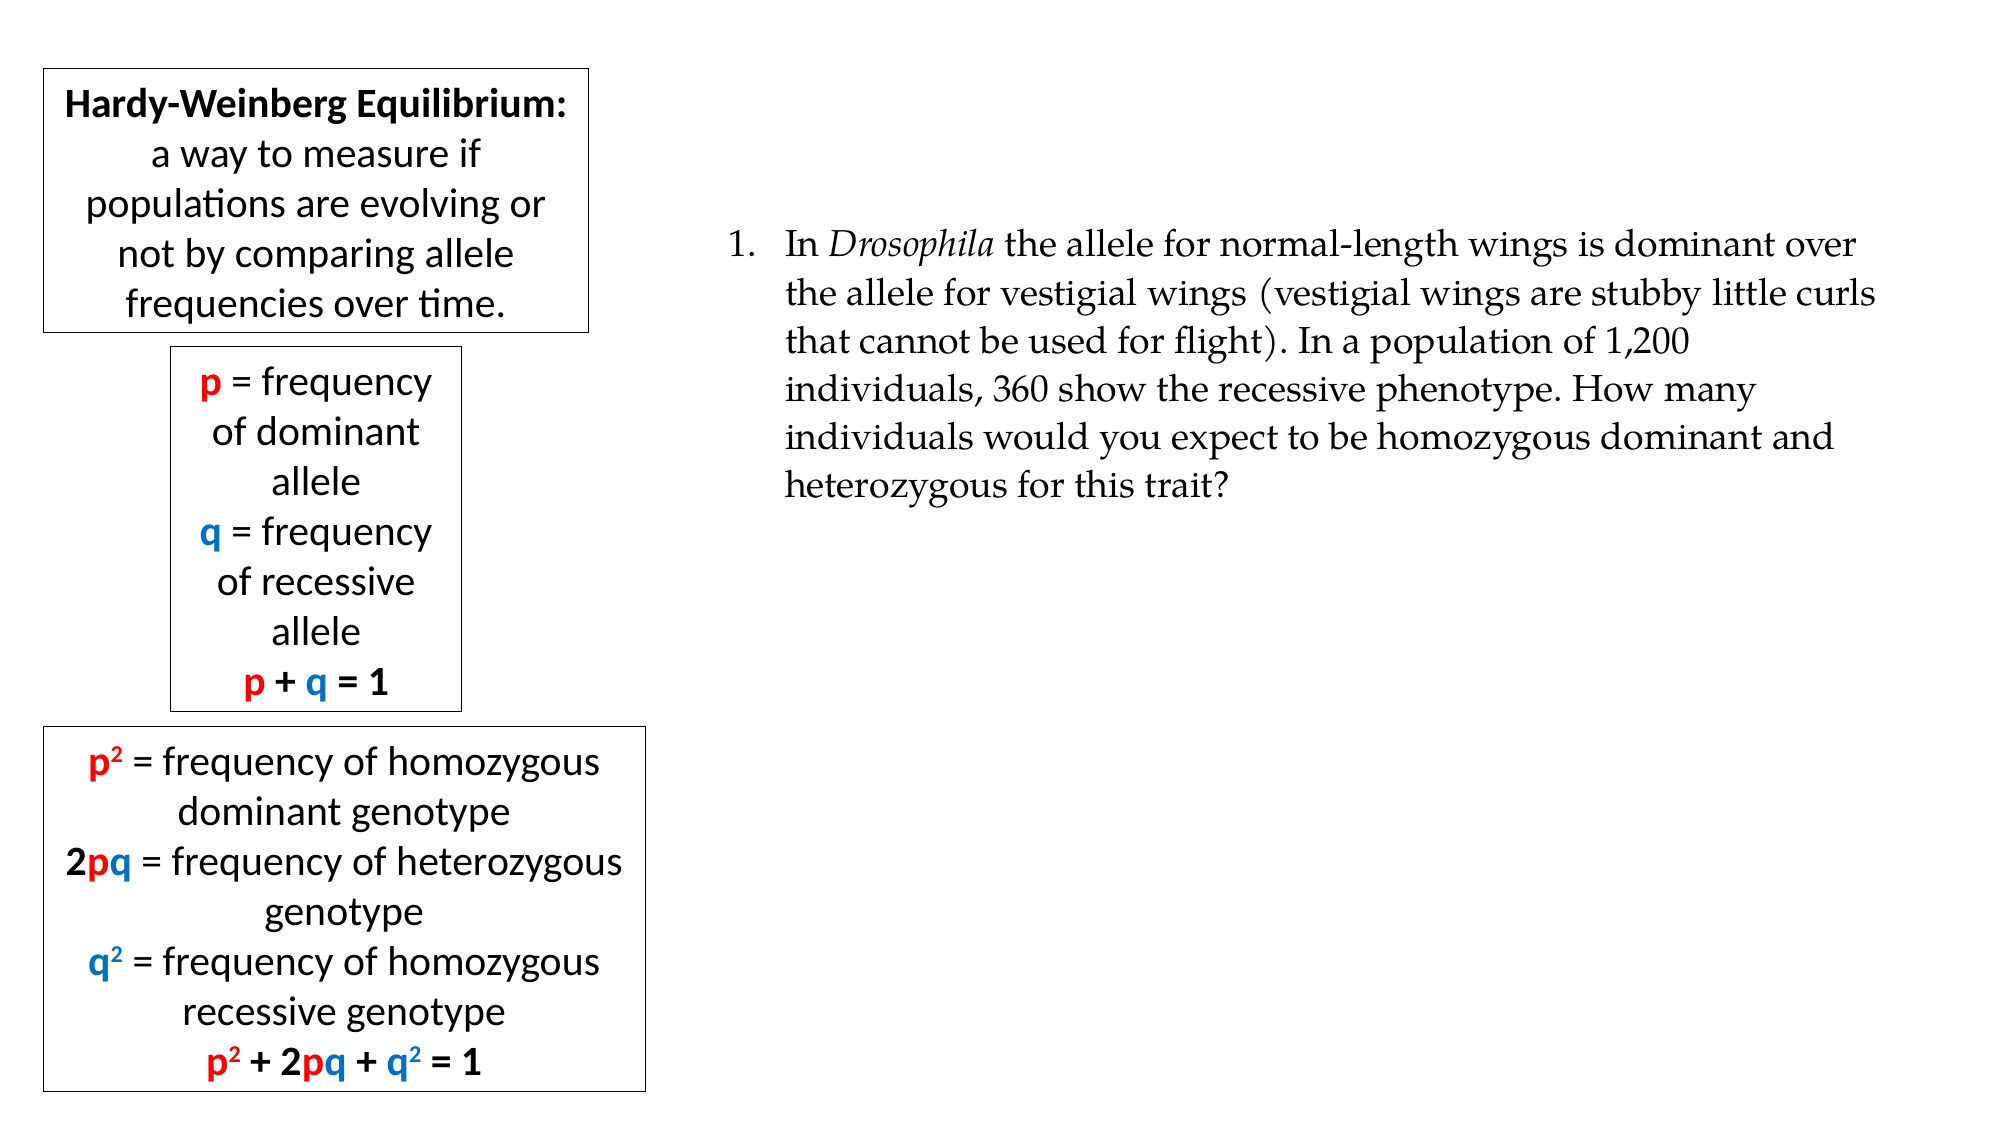

Hardy-Weinberg Equilibrium: a way to measure if populations are evolving or not by comparing allele frequencies over time.
In Drosophila the allele for normal-length wings is dominant over the allele for vestigial wings (vestigial wings are stubby little curls that cannot be used for flight). In a population of 1,200 individuals, 360 show the recessive phenotype. How many individuals would you expect to be homozygous dominant and heterozygous for this trait?
p = frequency of dominant allele
q = frequency of recessive allele
p + q = 1
p2 = frequency of homozygous dominant genotype
2pq = frequency of heterozygous genotype
q2 = frequency of homozygous recessive genotype
p2 + 2pq + q2 = 1